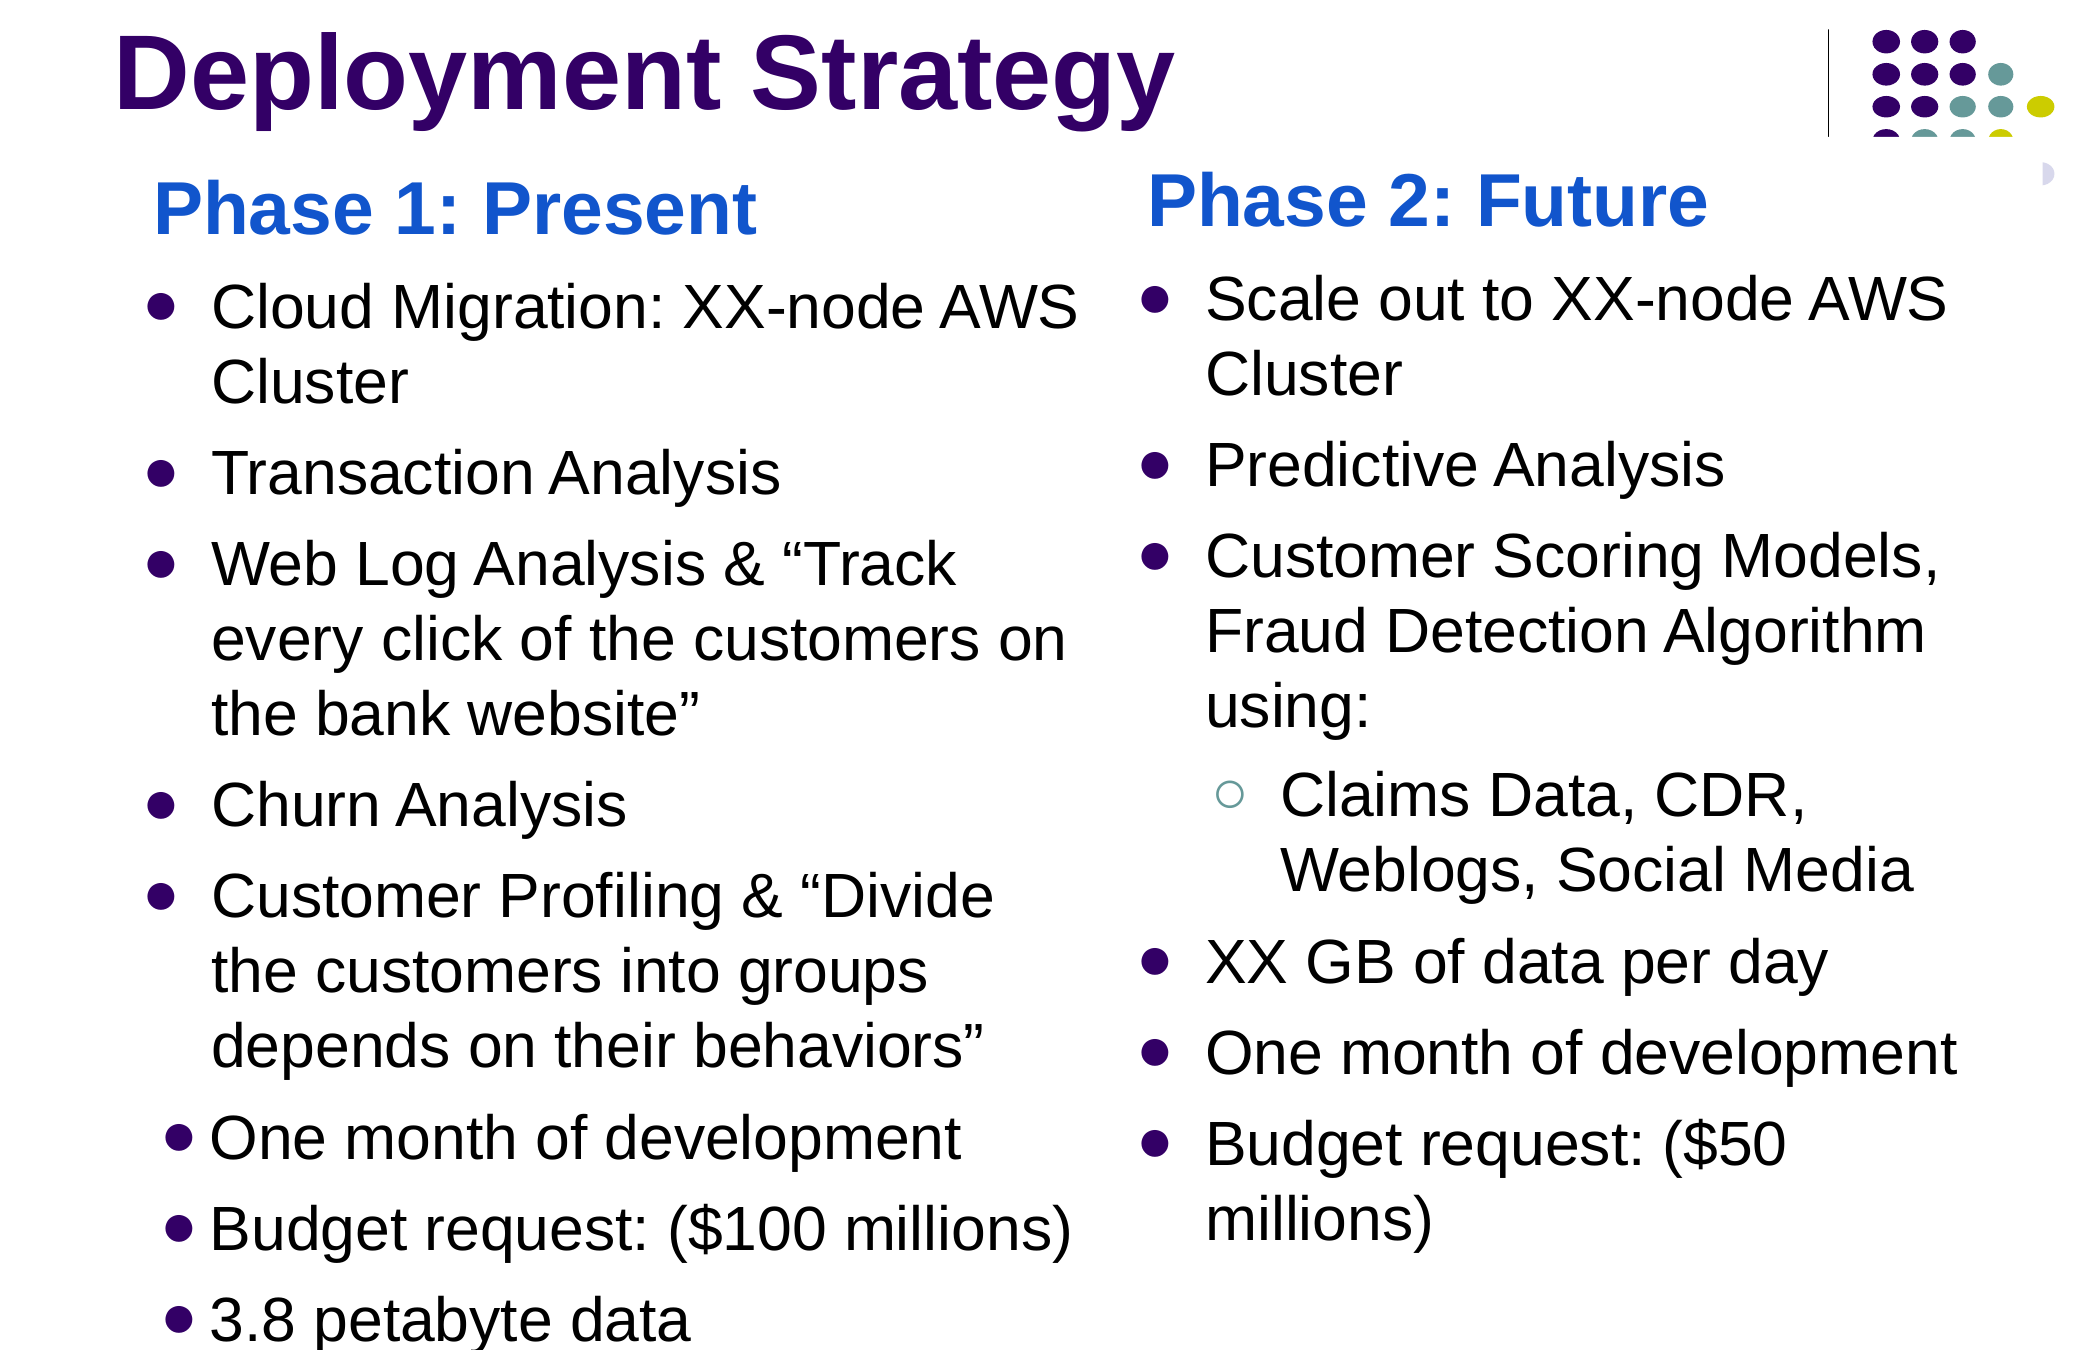

# Deployment Strategy
Phase 2: Future
Scale out to XX-node AWS Cluster
Predictive Analysis
Customer Scoring Models, Fraud Detection Algorithm using:
Claims Data, CDR, Weblogs, Social Media
XX GB of data per day
One month of development
Budget request: ($50 millions)

Phase 1: Present
Cloud Migration: XX-node AWS Cluster
Transaction Analysis
Web Log Analysis & “Track every click of the customers on the bank website”
Churn Analysis
Customer Profiling & “Divide the customers into groups depends on their behaviors”
One month of development
Budget request: ($100 millions)
3.8 petabyte data